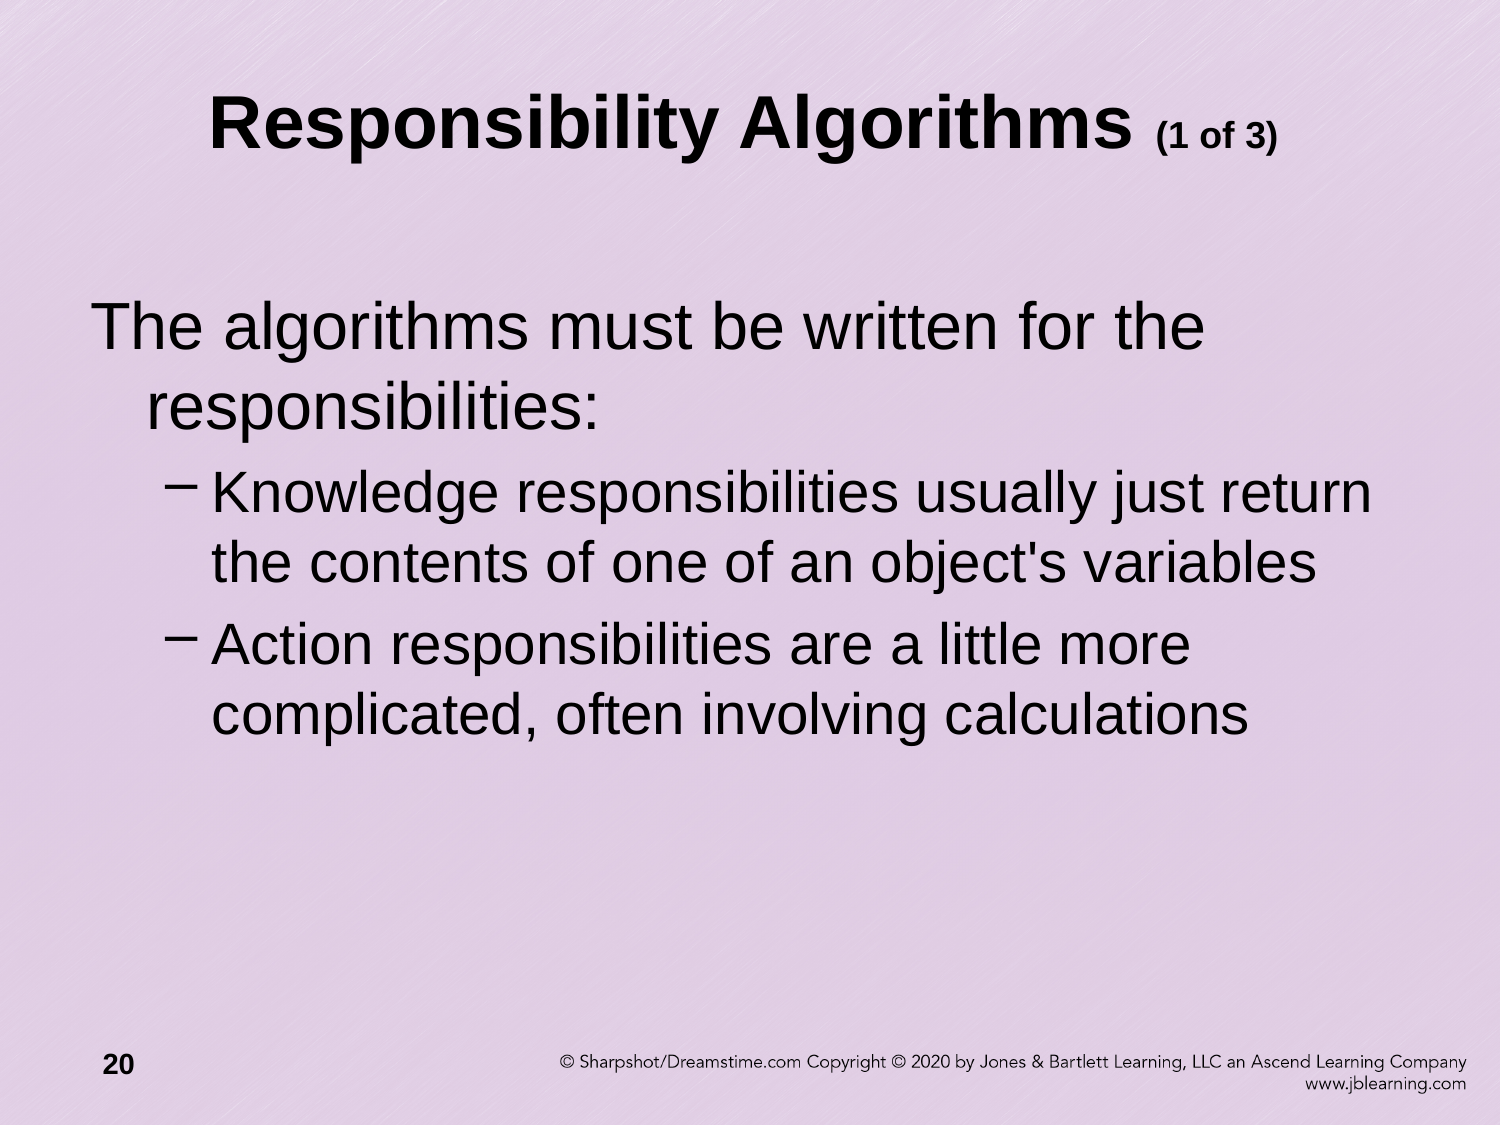

# Responsibility Algorithms (1 of 3)
The algorithms must be written for the responsibilities:
Knowledge responsibilities usually just return the contents of one of an object's variables
Action responsibilities are a little more complicated, often involving calculations
20